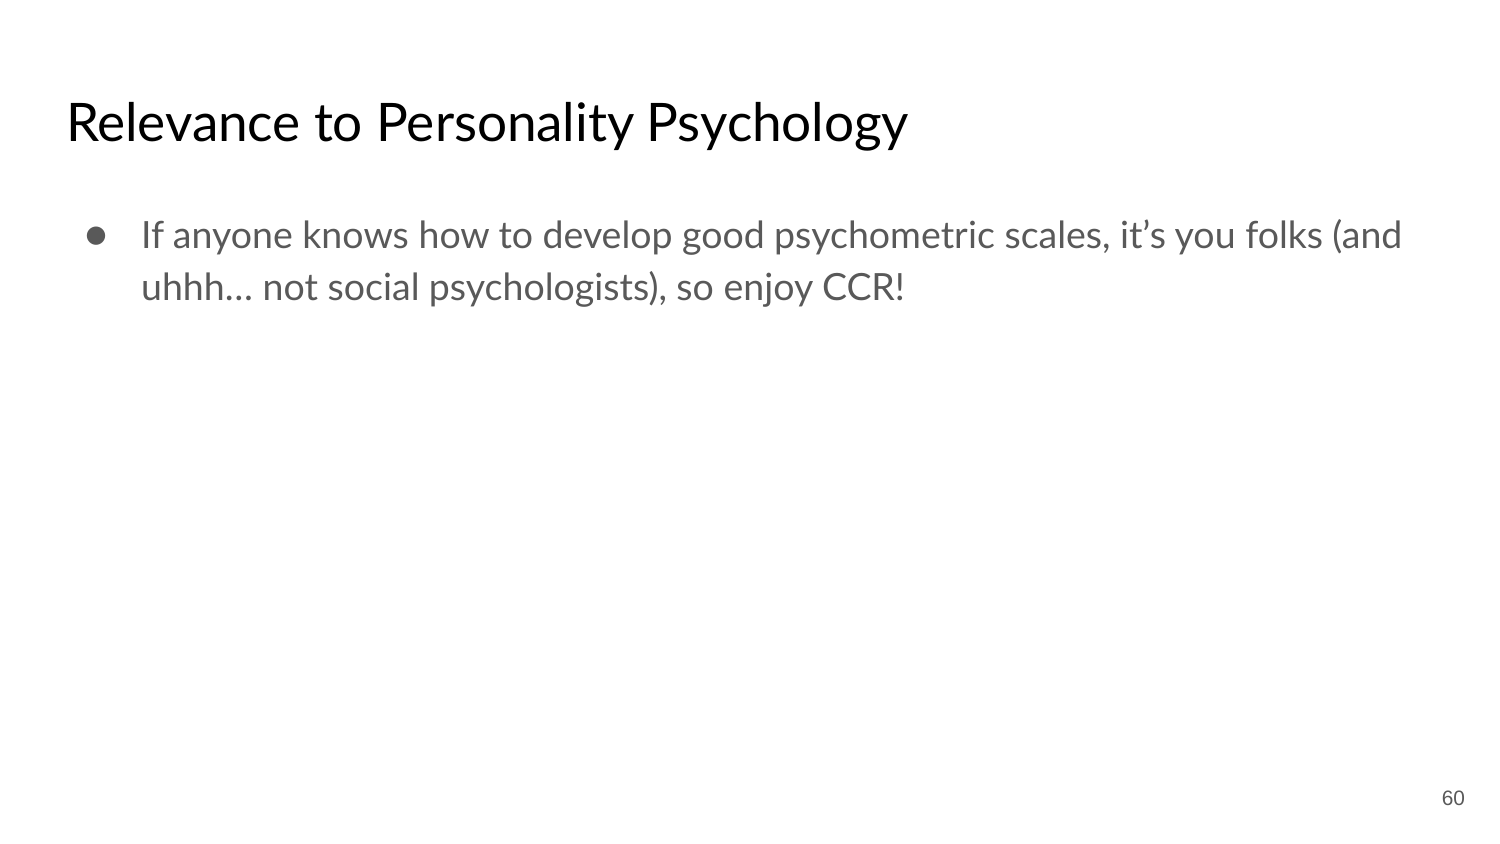

# Relevance to Personality Psychology
If anyone knows how to develop good psychometric scales, it’s you folks (and uhhh… not social psychologists), so enjoy CCR!
60